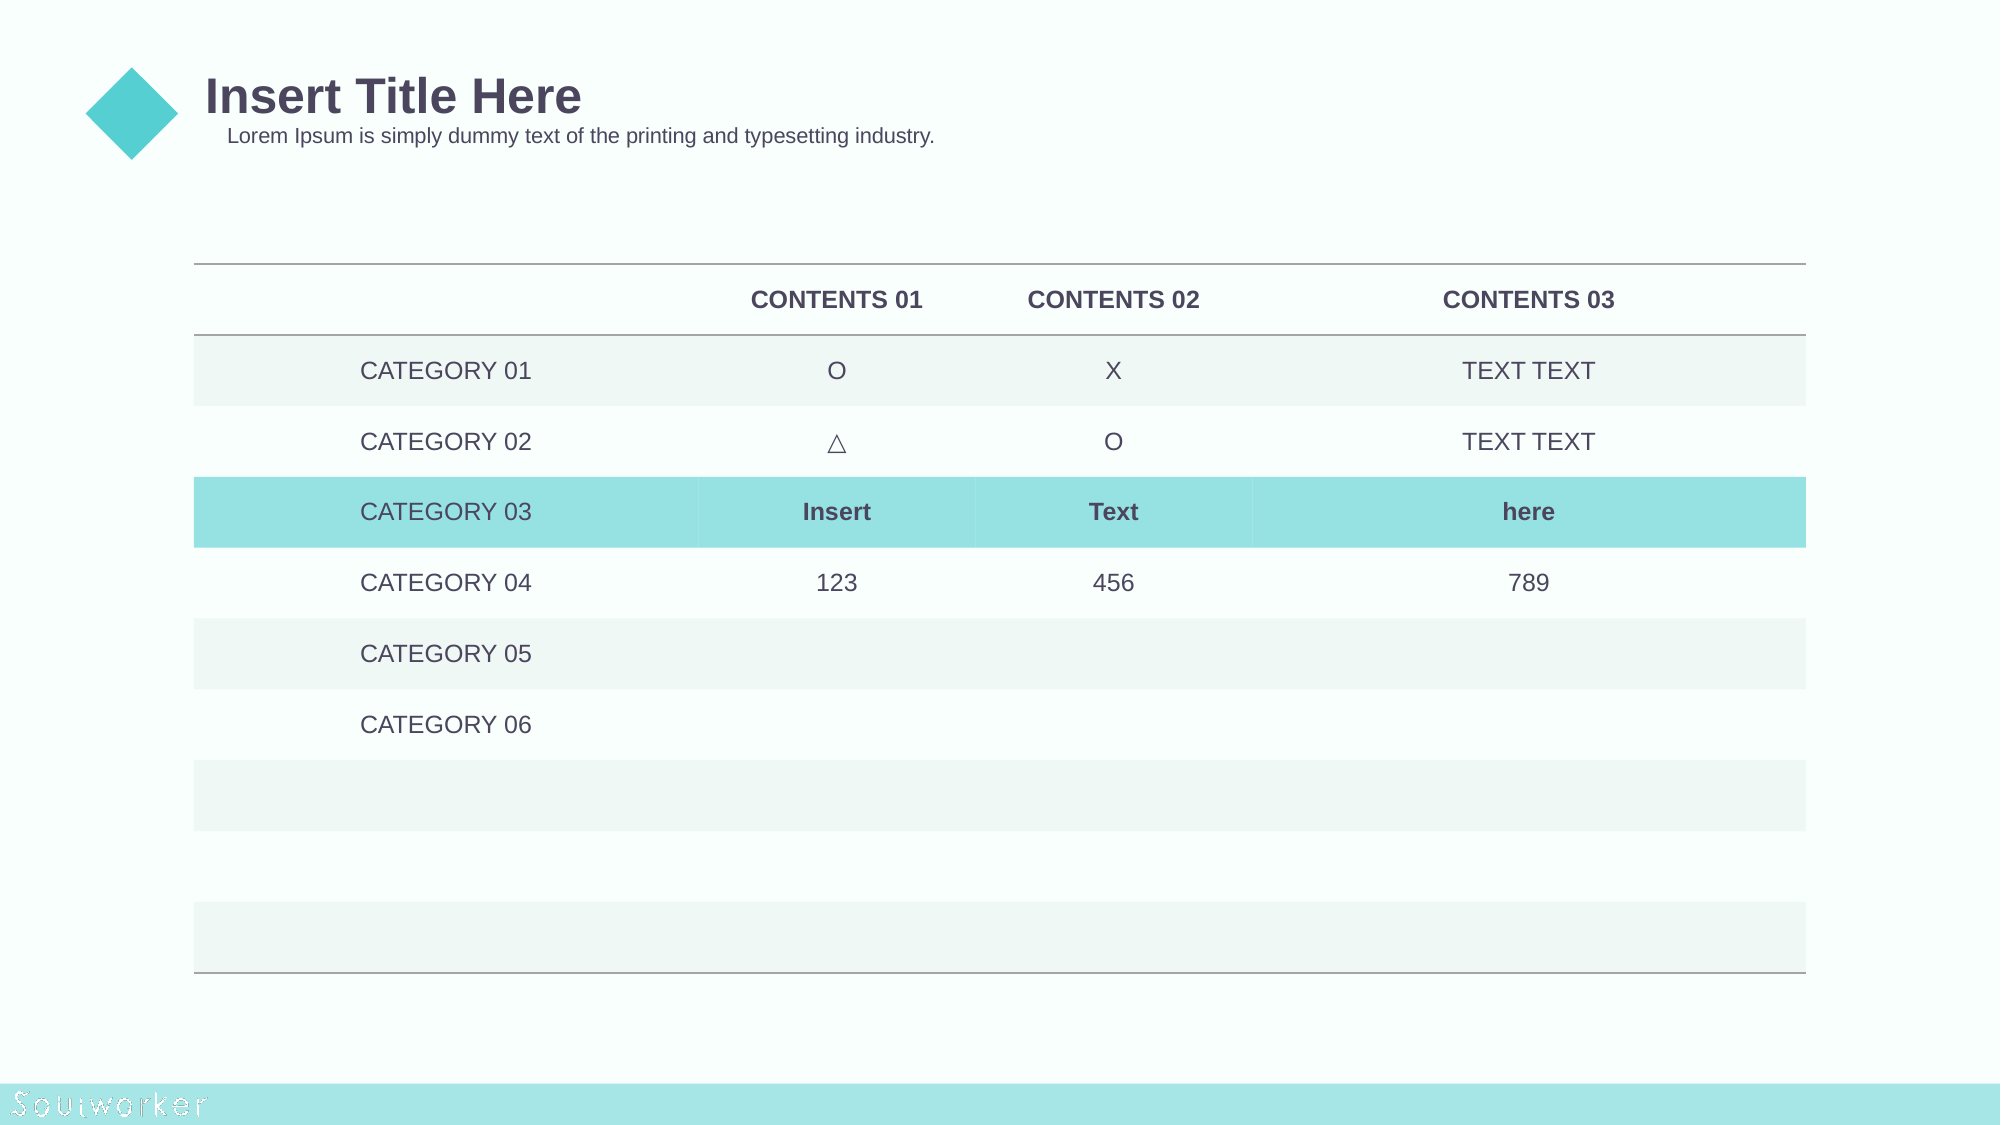

Insert Title Here
Lorem Ipsum is simply dummy text of the printing and typesetting industry.

00
|  | CONTENTS 01 | CONTENTS 02 | CONTENTS 03 |
| --- | --- | --- | --- |
| CATEGORY 01 | O | X | TEXT TEXT |
| CATEGORY 02 | △ | O | TEXT TEXT |
| CATEGORY 03 | Insert | Text | here |
| CATEGORY 04 | 123 | 456 | 789 |
| CATEGORY 05 |  |  |  |
| CATEGORY 06 |  |  |  |
|  |  |  |  |
|  |  |  |  |
|  |  |  |  |